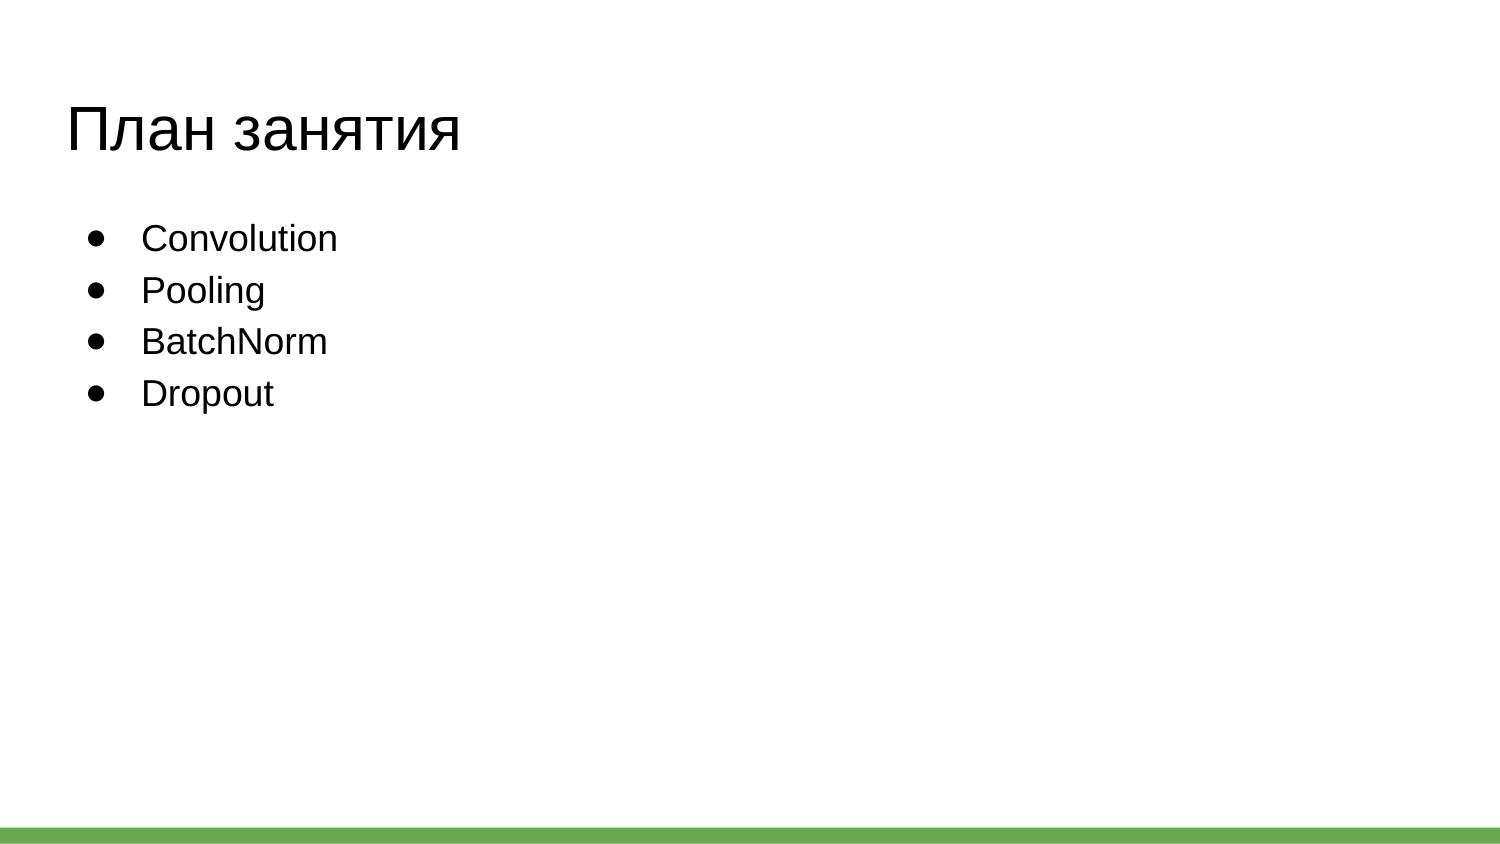

# План занятия
Convolution
Pooling
BatchNorm
Dropout